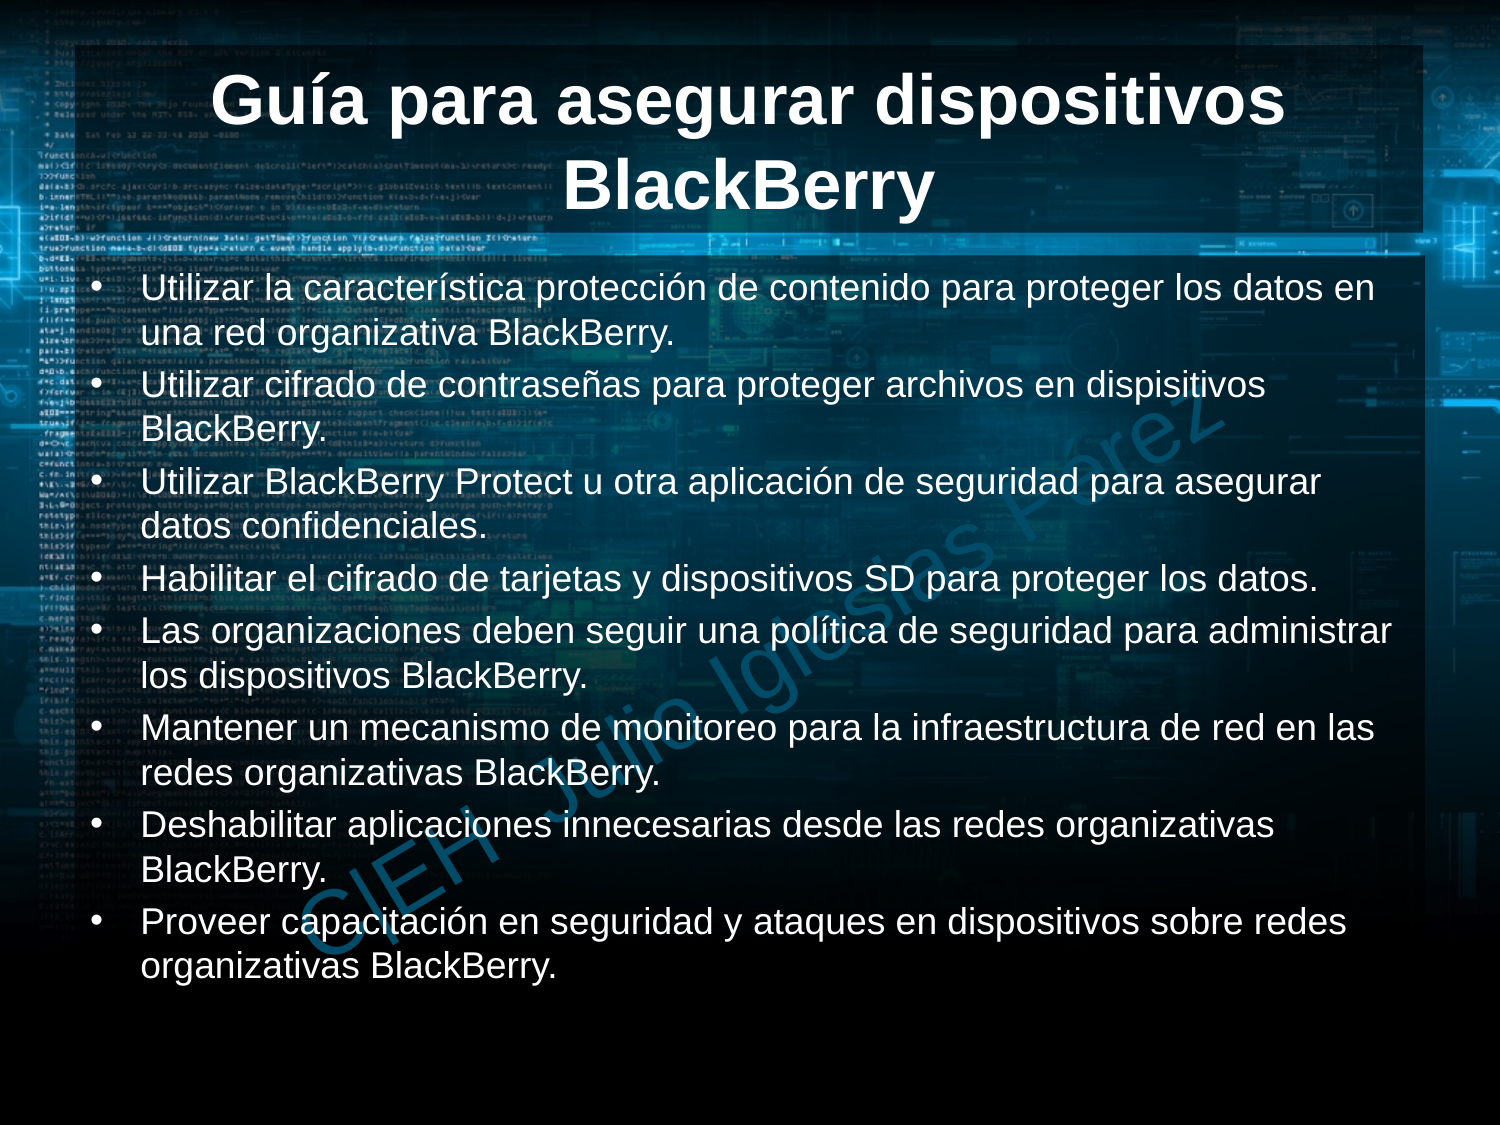

# Guía para asegurar dispositivos BlackBerry
Utilizar la característica protección de contenido para proteger los datos en una red organizativa BlackBerry.
Utilizar cifrado de contraseñas para proteger archivos en dispisitivos BlackBerry.
Utilizar BlackBerry Protect u otra aplicación de seguridad para asegurar datos confidenciales.
Habilitar el cifrado de tarjetas y dispositivos SD para proteger los datos.
Las organizaciones deben seguir una política de seguridad para administrar los dispositivos BlackBerry.
Mantener un mecanismo de monitoreo para la infraestructura de red en las redes organizativas BlackBerry.
Deshabilitar aplicaciones innecesarias desde las redes organizativas BlackBerry.
Proveer capacitación en seguridad y ataques en dispositivos sobre redes organizativas BlackBerry.
C|EH  Julio Iglesias Pérez